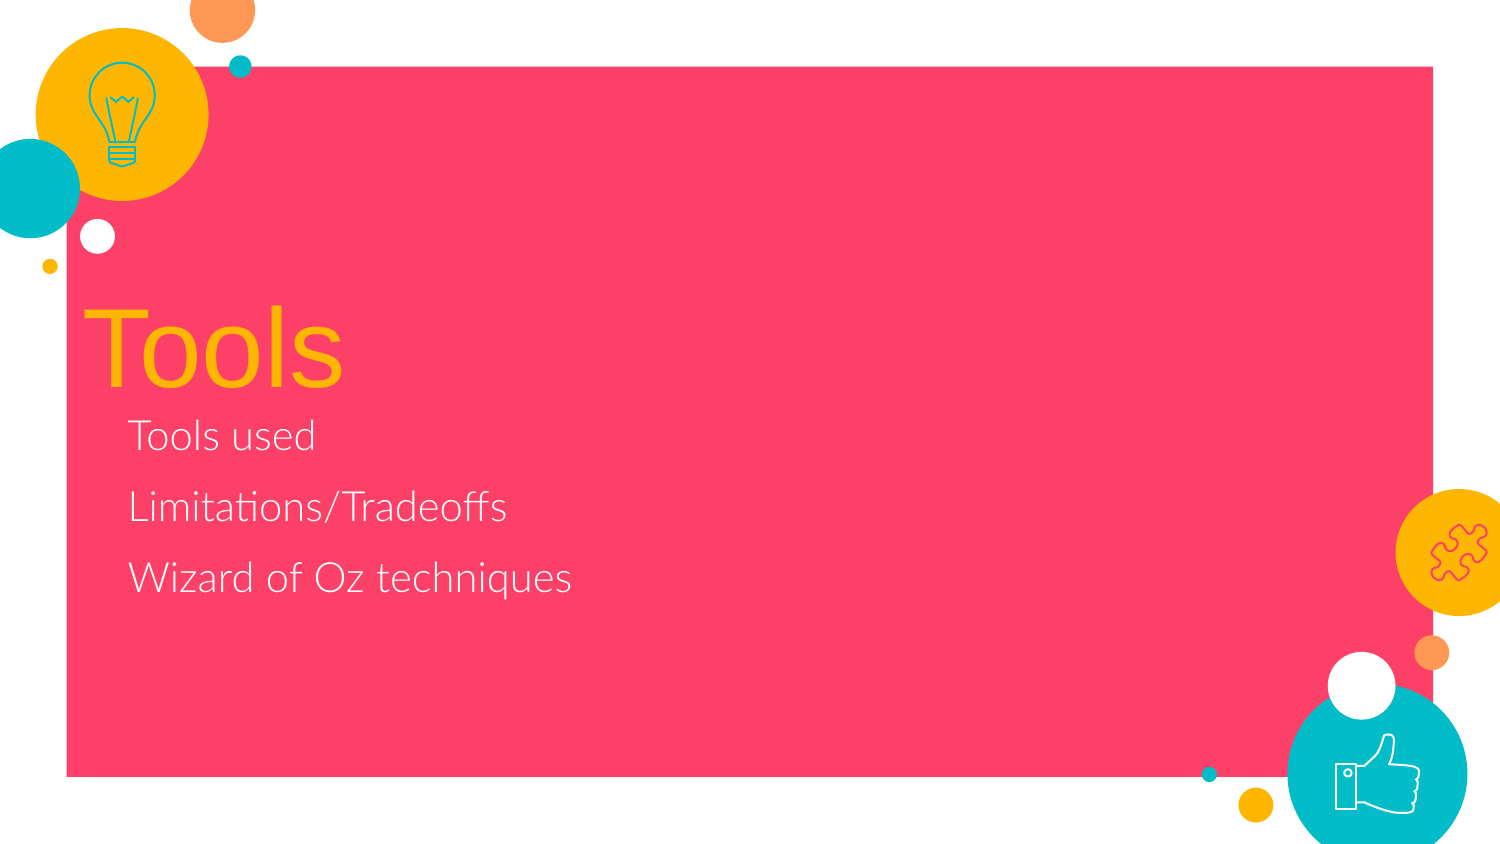

Tools
Tools used
Limitations/Tradeoffs
Wizard of Oz techniques